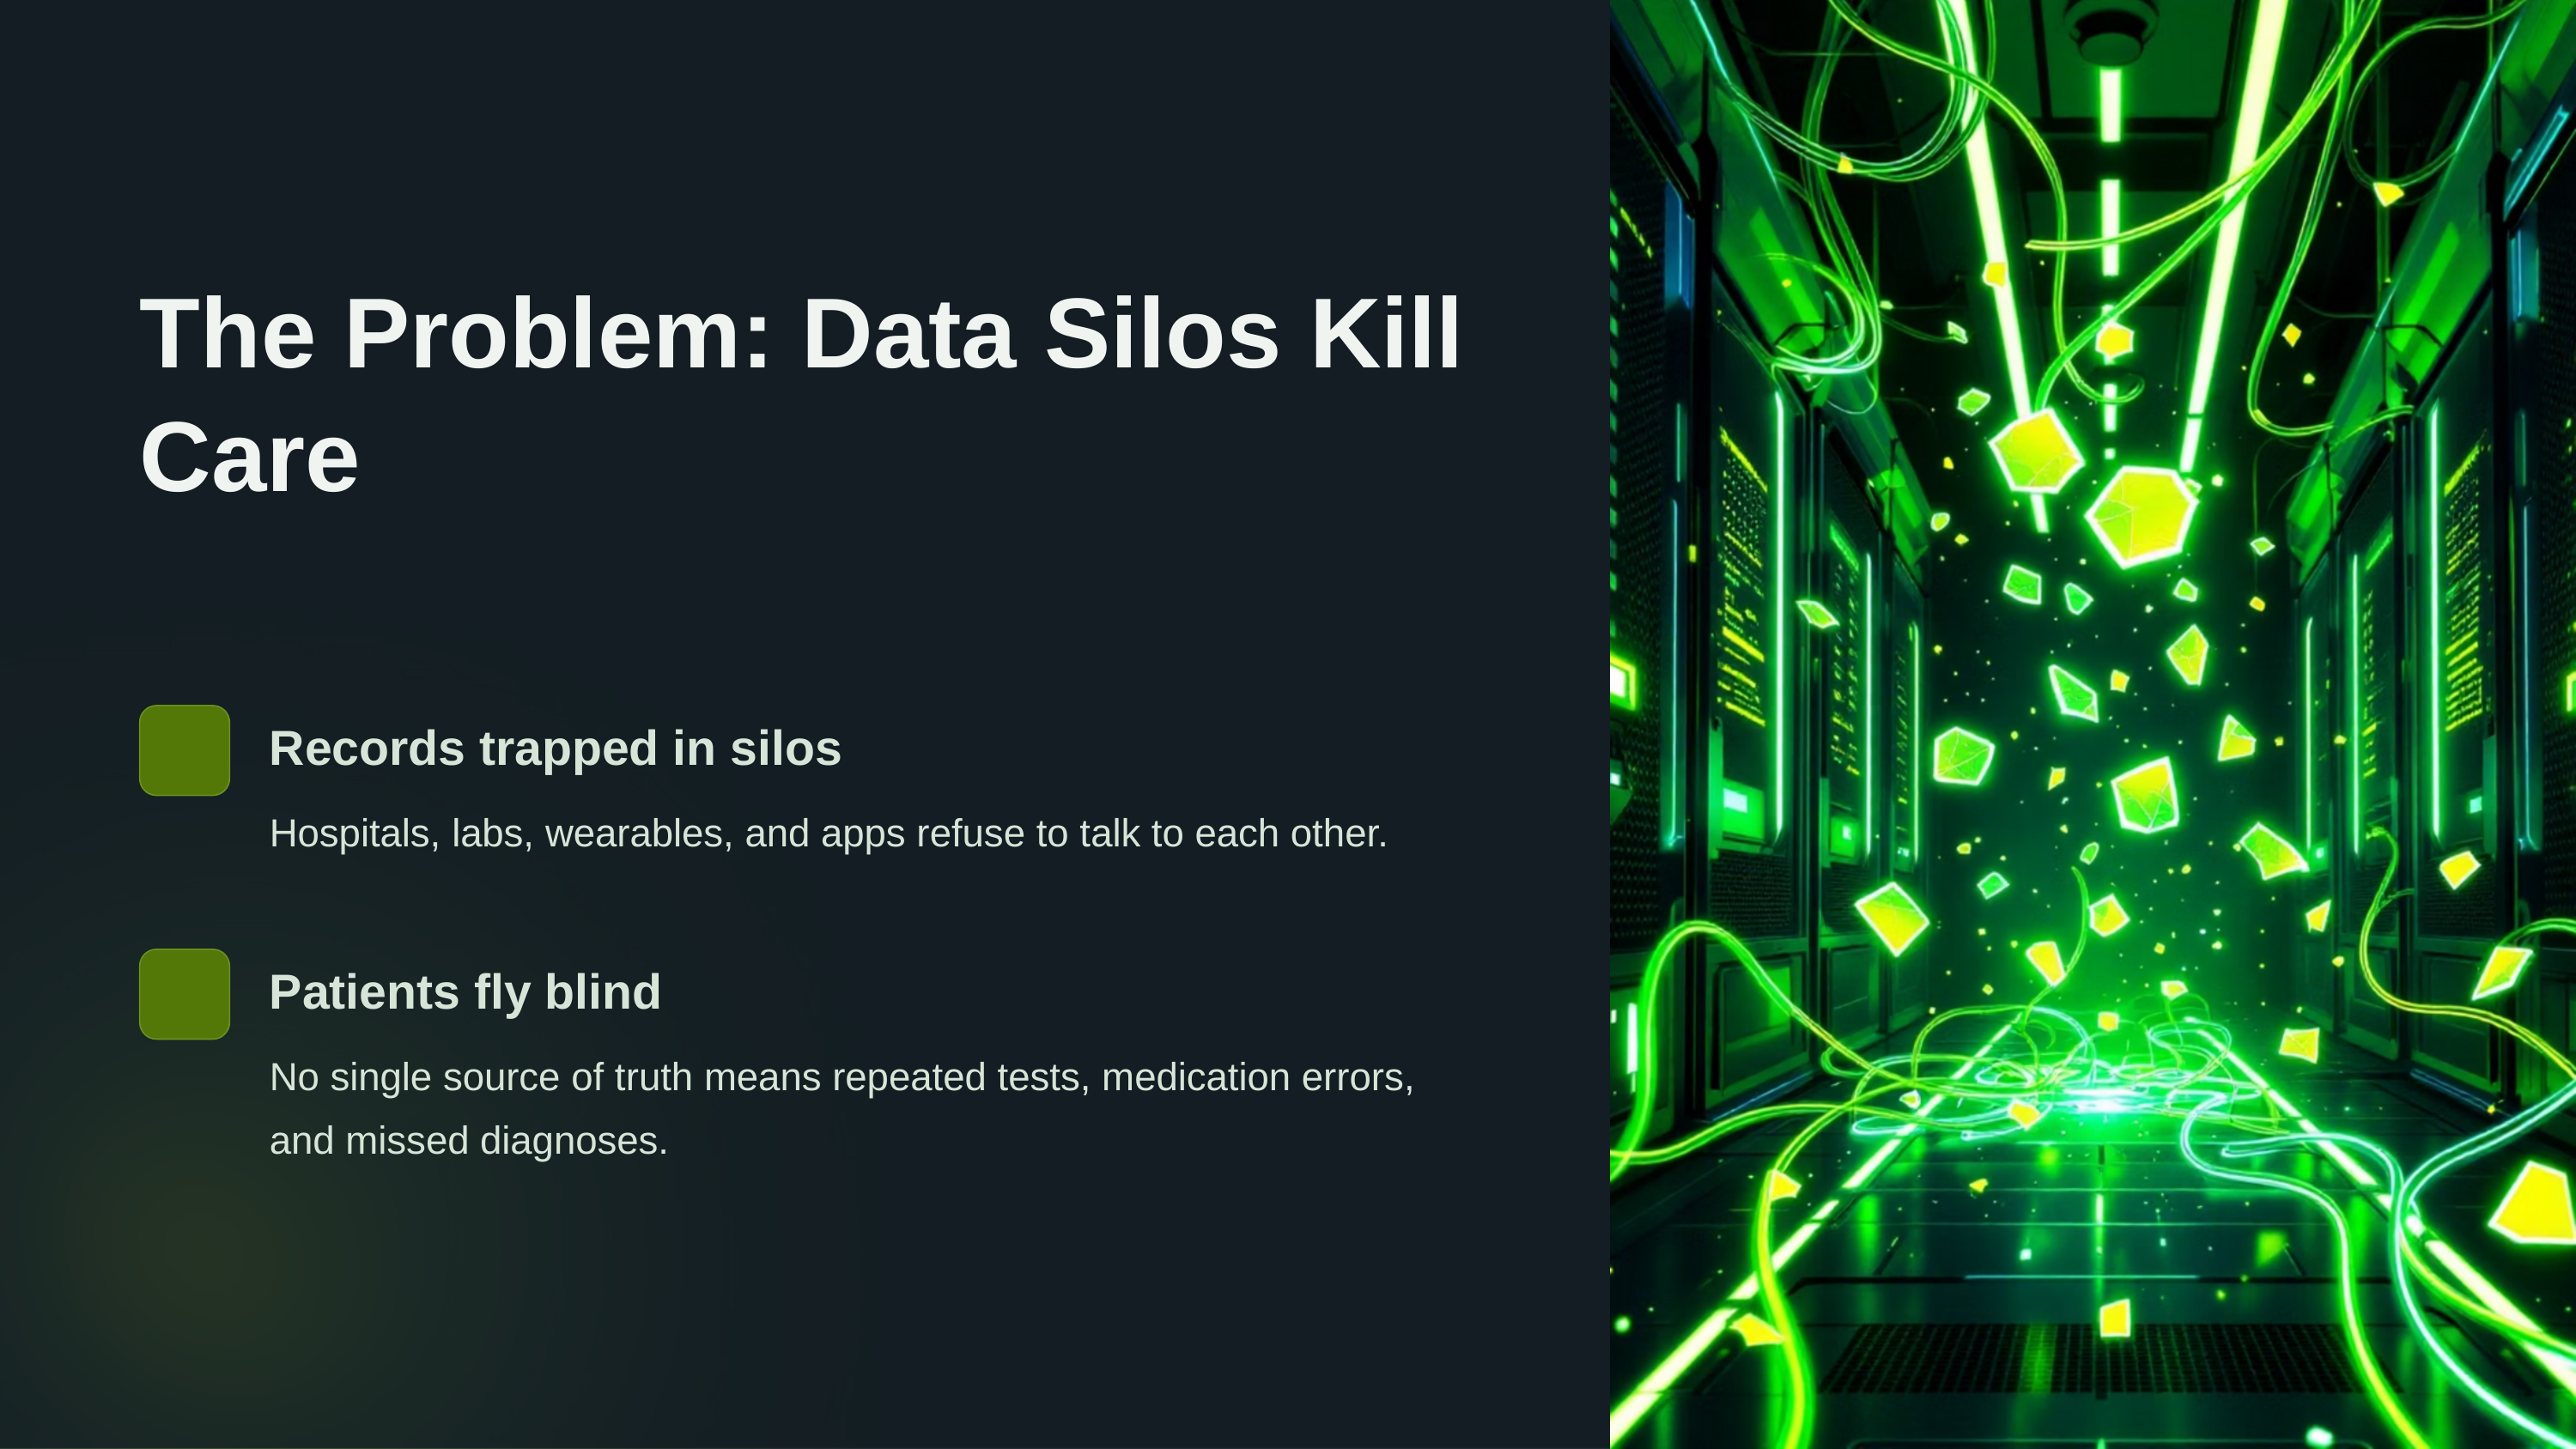

The Problem: Data Silos Kill Care

Records trapped in silos
Hospitals, labs, wearables, and apps refuse to talk to each other.

Patients fly blind
No single source of truth means repeated tests, medication errors, and missed diagnoses.